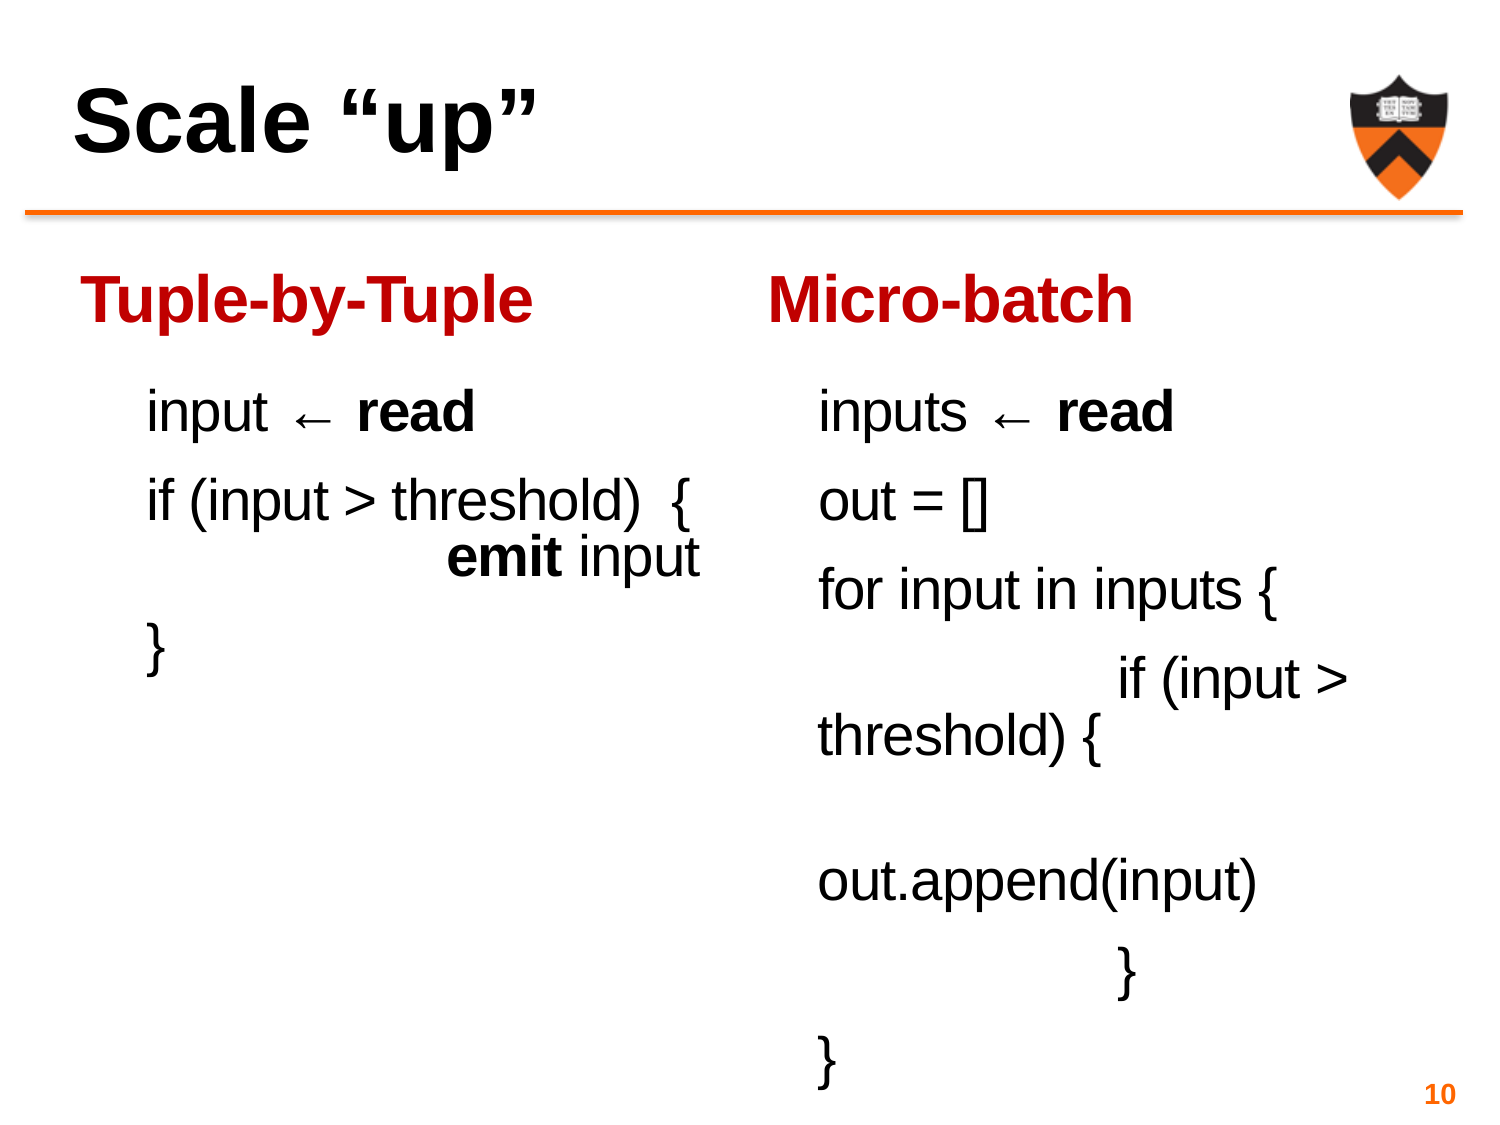

# Scale “up”
Tuple-by-Tuple
Micro-batch
input ← read
if (input > threshold)  {  		emit input
}

inputs ← read
out = []
for input in inputs {
		if (input > threshold) {
			out.append(input)
		}
}
emit out
10